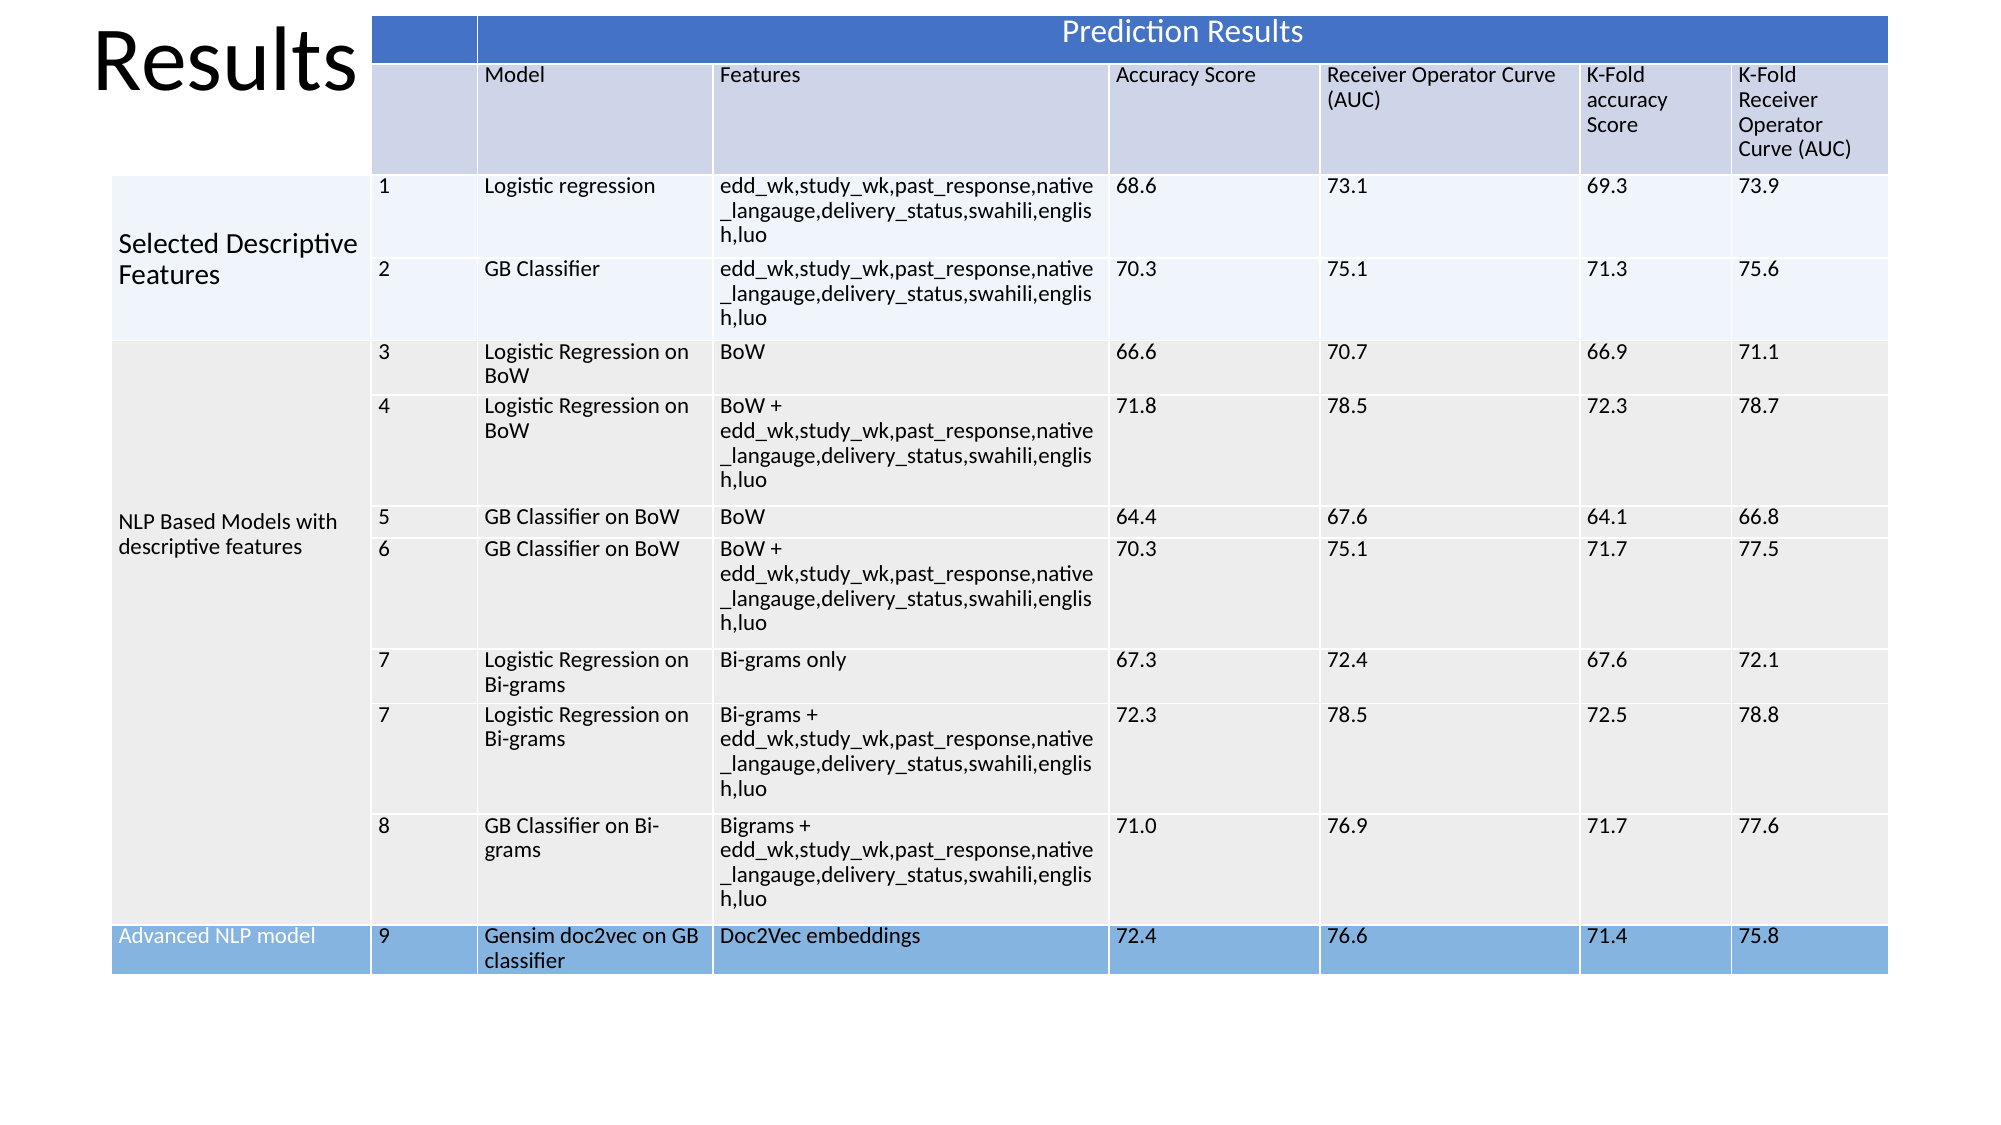

# Results
|  |  | Prediction Results |  |  |  |  |  |
| --- | --- | --- | --- | --- | --- | --- | --- |
|  |  | Model | Features | Accuracy Score | Receiver Operator Curve (AUC) | K-Fold accuracy Score | K-Fold Receiver Operator Curve (AUC) |
| Selected Descriptive Features | 1 | Logistic regression | edd\_wk,study\_wk,past\_response,native\_langauge,delivery\_status,swahili,english,luo | 68.6 | 73.1 | 69.3 | 73.9 |
|  | 2 | GB Classifier | edd\_wk,study\_wk,past\_response,native\_langauge,delivery\_status,swahili,english,luo | 70.3 | 75.1 | 71.3 | 75.6 |
| NLP Based Models with descriptive features | 3 | Logistic Regression on BoW | BoW | 66.6 | 70.7 | 66.9 | 71.1 |
|  | 4 | Logistic Regression on BoW | BoW + edd\_wk,study\_wk,past\_response,native\_langauge,delivery\_status,swahili,english,luo | 71.8 | 78.5 | 72.3 | 78.7 |
|  | 5 | GB Classifier on BoW | BoW | 64.4 | 67.6 | 64.1 | 66.8 |
|  | 6 | GB Classifier on BoW | BoW + edd\_wk,study\_wk,past\_response,native\_langauge,delivery\_status,swahili,english,luo | 70.3 | 75.1 | 71.7 | 77.5 |
|  | 7 | Logistic Regression on Bi-grams | Bi-grams only | 67.3 | 72.4 | 67.6 | 72.1 |
|  | 7 | Logistic Regression on Bi-grams | Bi-grams + edd\_wk,study\_wk,past\_response,native\_langauge,delivery\_status,swahili,english,luo | 72.3 | 78.5 | 72.5 | 78.8 |
|  | 8 | GB Classifier on Bi-grams | Bigrams + edd\_wk,study\_wk,past\_response,native\_langauge,delivery\_status,swahili,english,luo | 71.0 | 76.9 | 71.7 | 77.6 |
| Advanced NLP model | 9 | Gensim doc2vec on GB classifier | Doc2Vec embeddings | 72.4 | 76.6 | 71.4 | 75.8 |